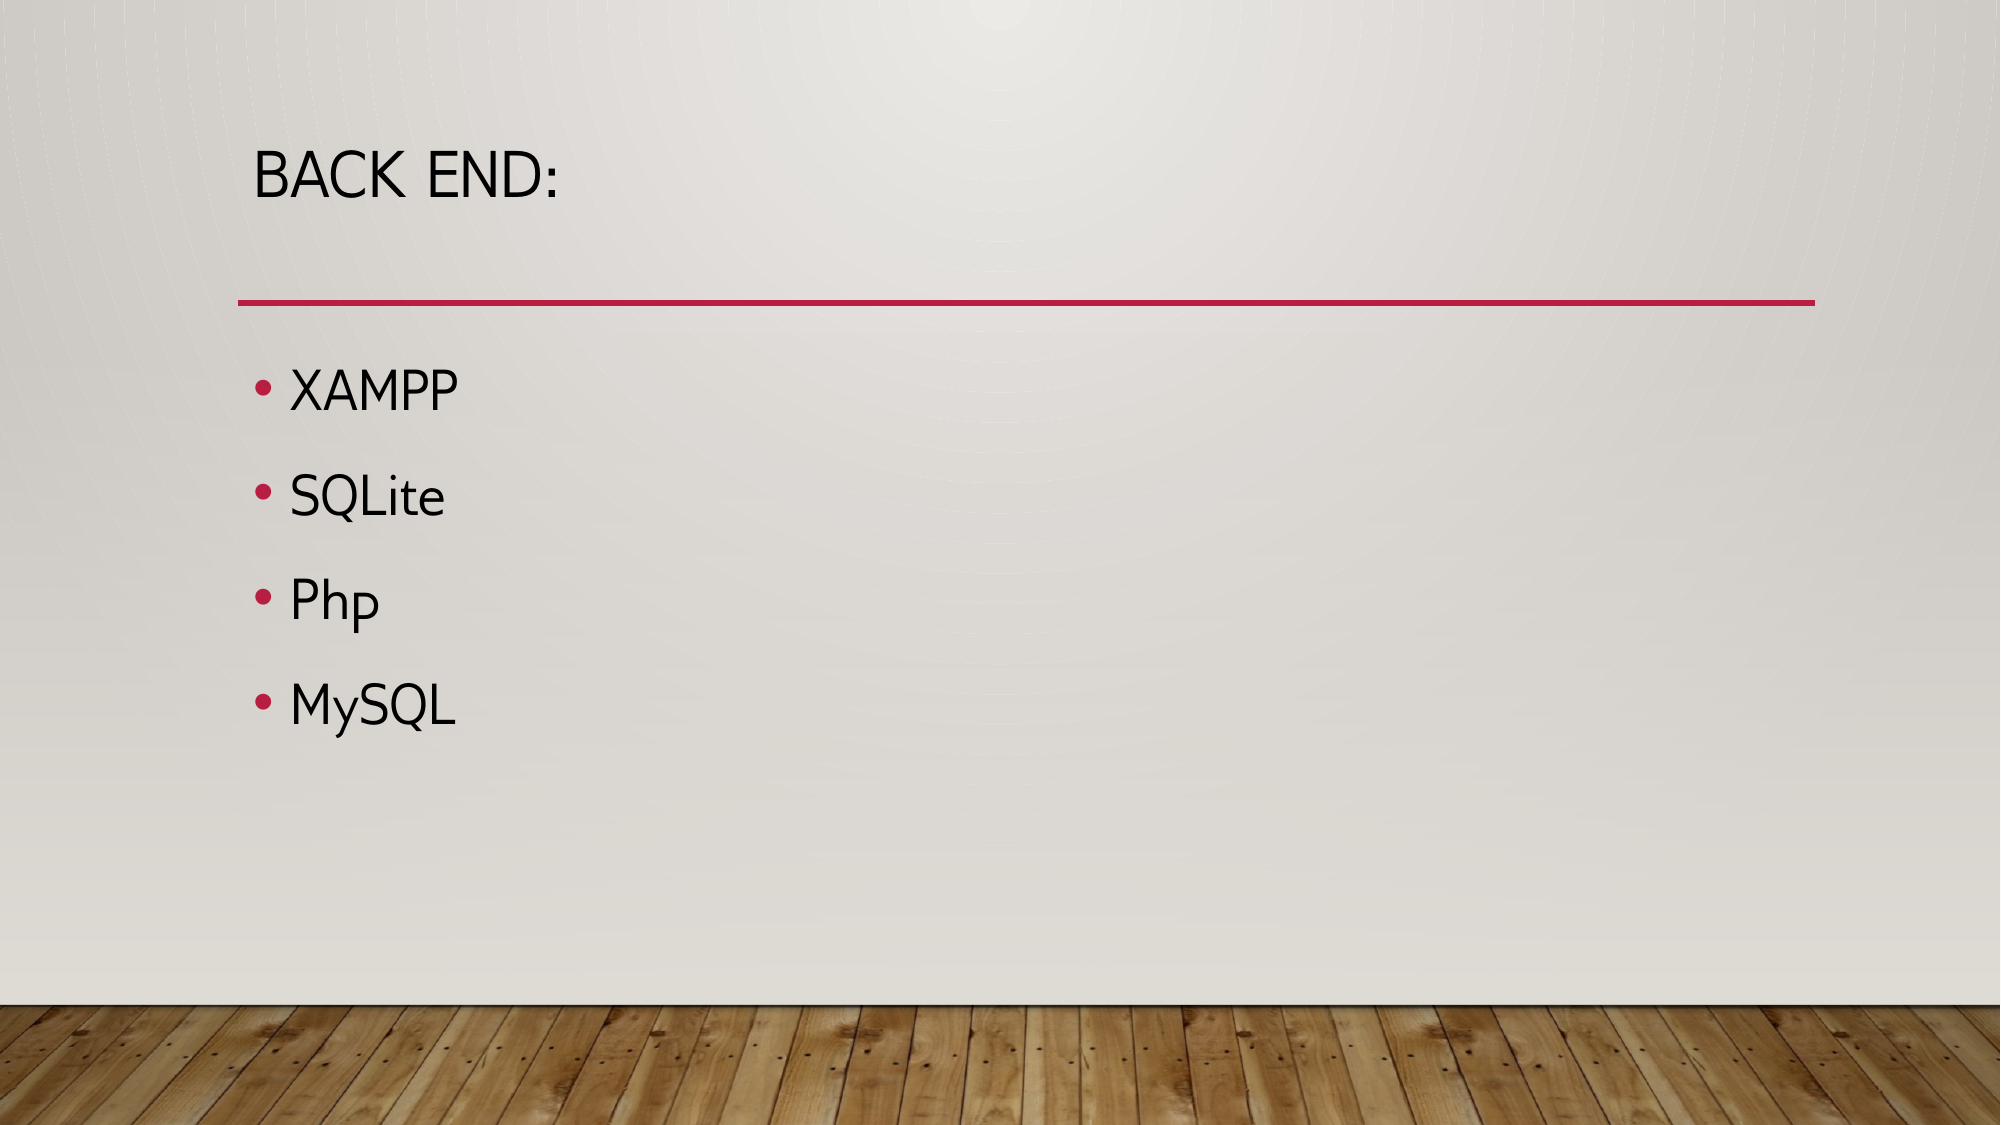

# BACK END:
XAMPP
SQLite
Php
MySQL